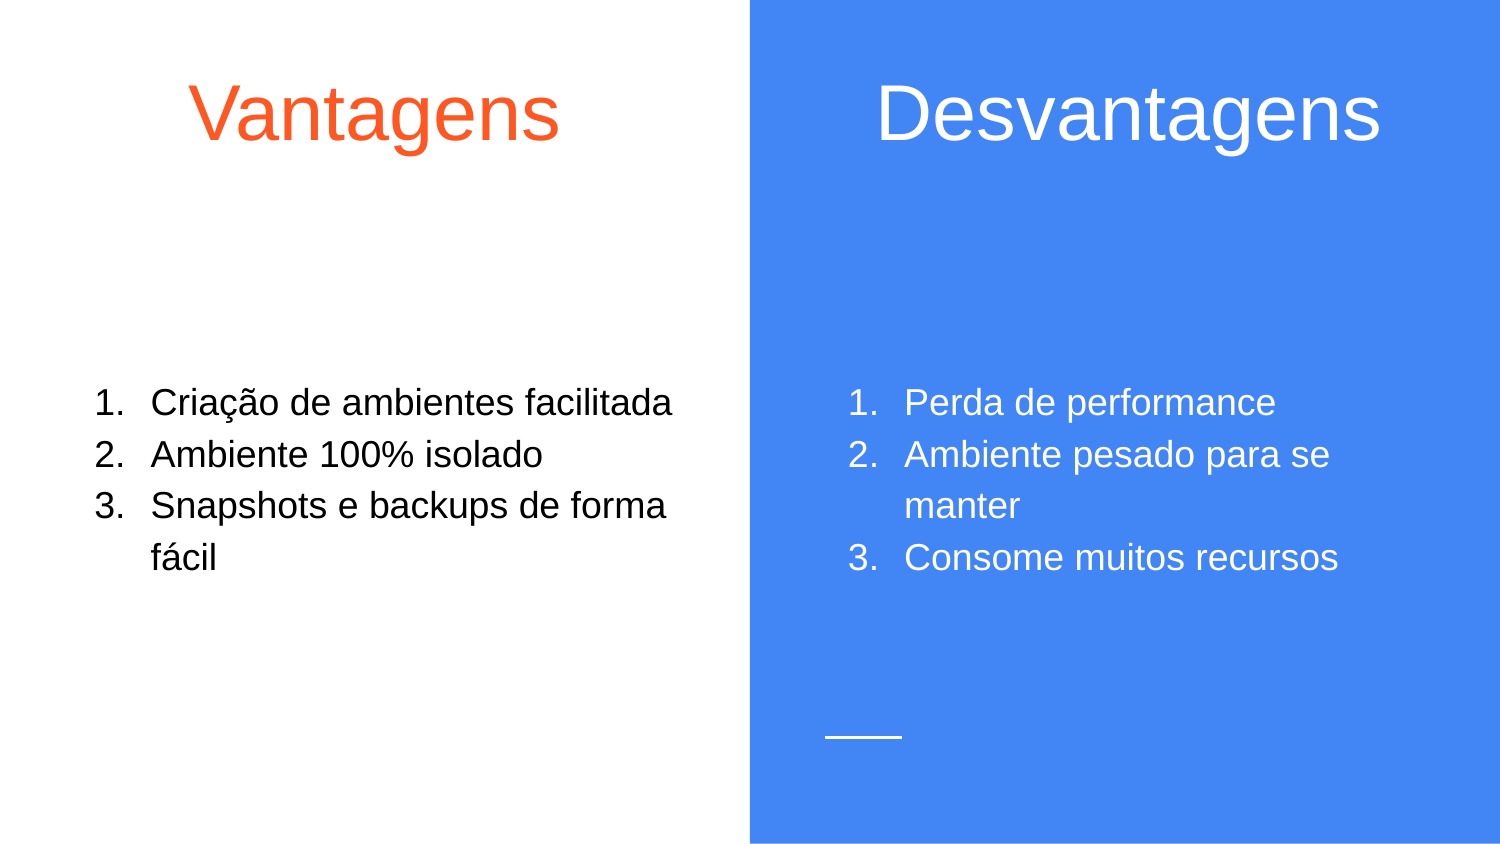

# Vantagens
Desvantagens
Criação de ambientes facilitada
Ambiente 100% isolado
Snapshots e backups de forma fácil
Perda de performance
Ambiente pesado para se manter
Consome muitos recursos